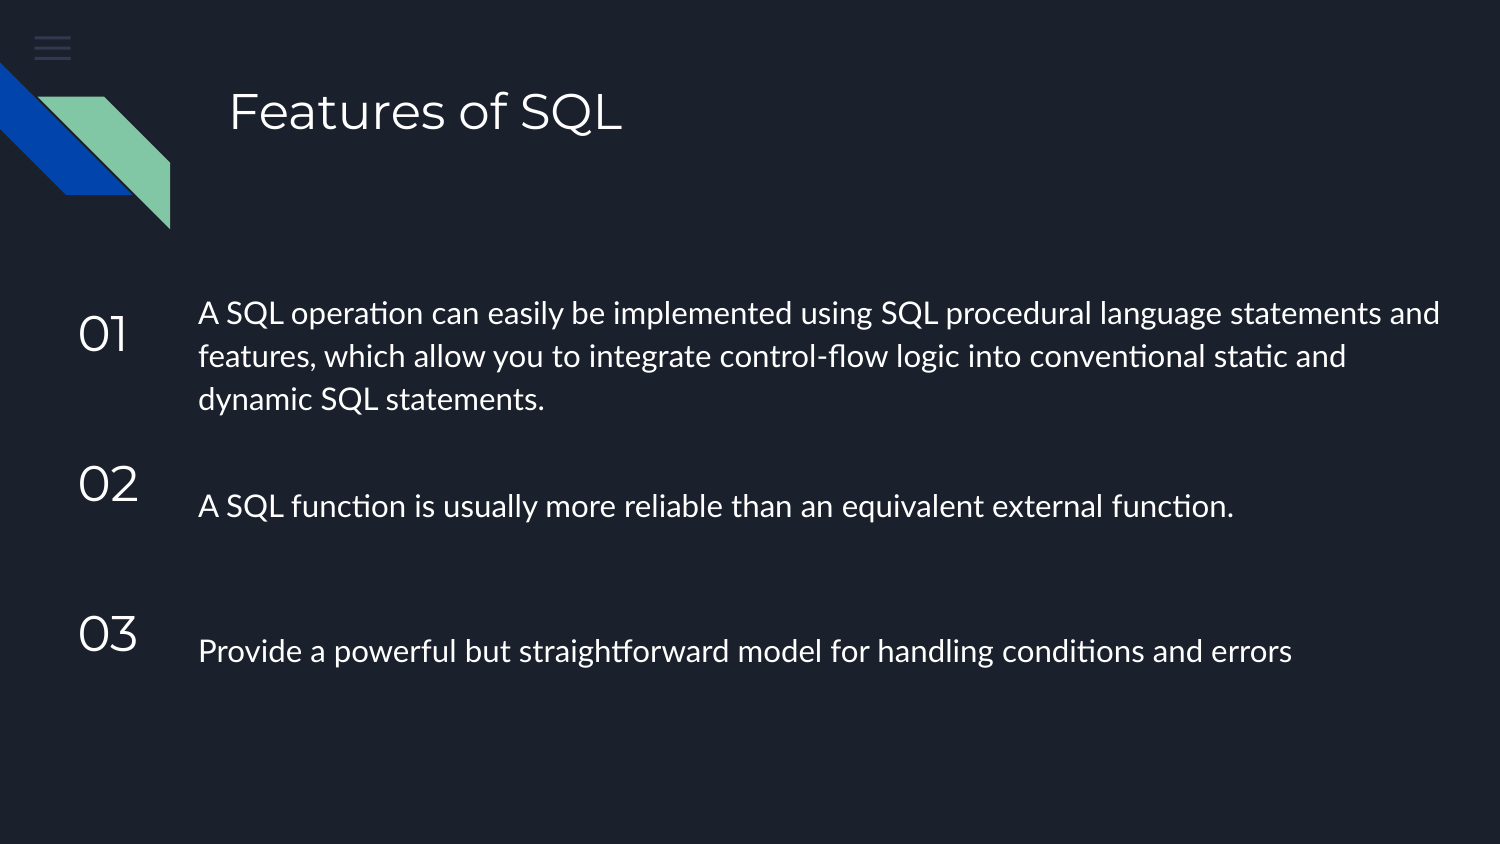

# Features of SQL
01

A SQL operation can easily be implemented using SQL procedural language statements and features, which allow you to integrate control-flow logic into conventional static and dynamic SQL statements.
02

A SQL function is usually more reliable than an equivalent external function.
Provide a powerful but straightforward model for handling conditions and errors
03